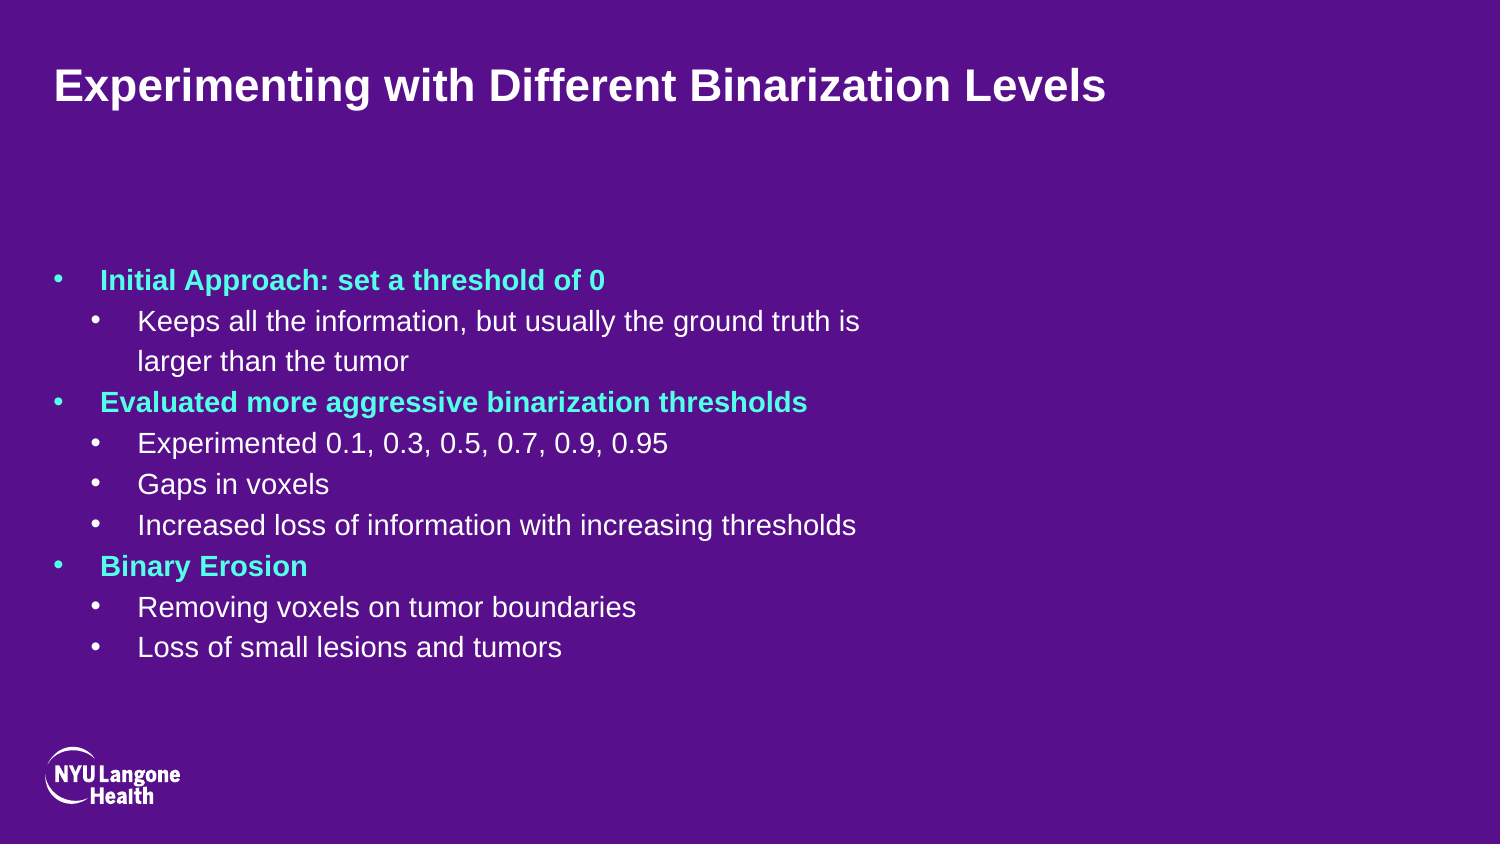

# Experimenting with Different Binarization Levels
Initial Approach: set a threshold of 0
Keeps all the information, but usually the ground truth is larger than the tumor
Evaluated more aggressive binarization thresholds
Experimented 0.1, 0.3, 0.5, 0.7, 0.9, 0.95
Gaps in voxels
Increased loss of information with increasing thresholds
Binary Erosion
Removing voxels on tumor boundaries
Loss of small lesions and tumors

11